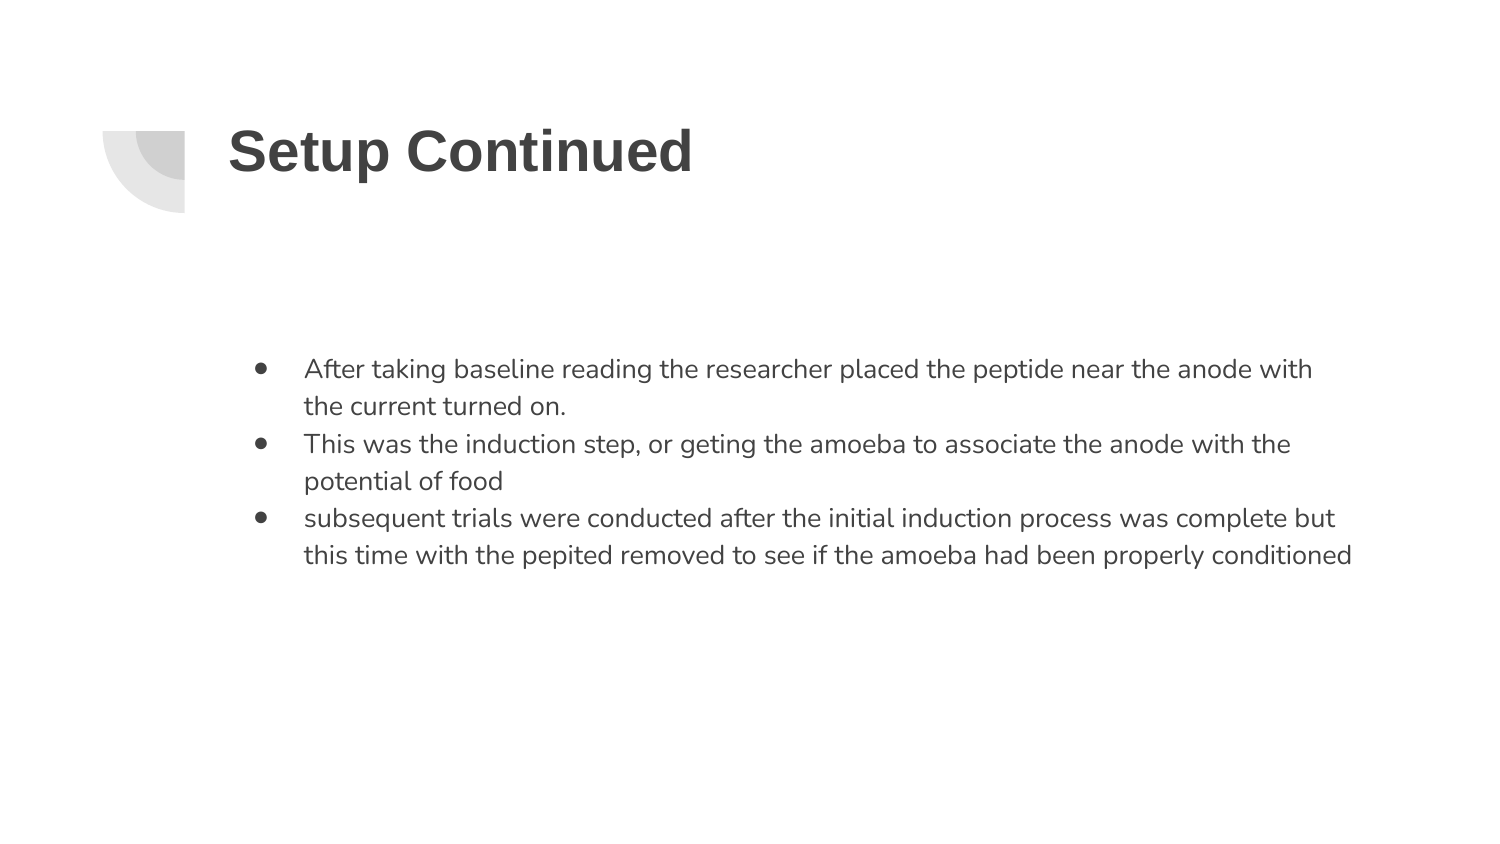

# Setup Continued
After taking baseline reading the researcher placed the peptide near the anode with the current turned on.
This was the induction step, or geting the amoeba to associate the anode with the potential of food
subsequent trials were conducted after the initial induction process was complete but this time with the pepited removed to see if the amoeba had been properly conditioned